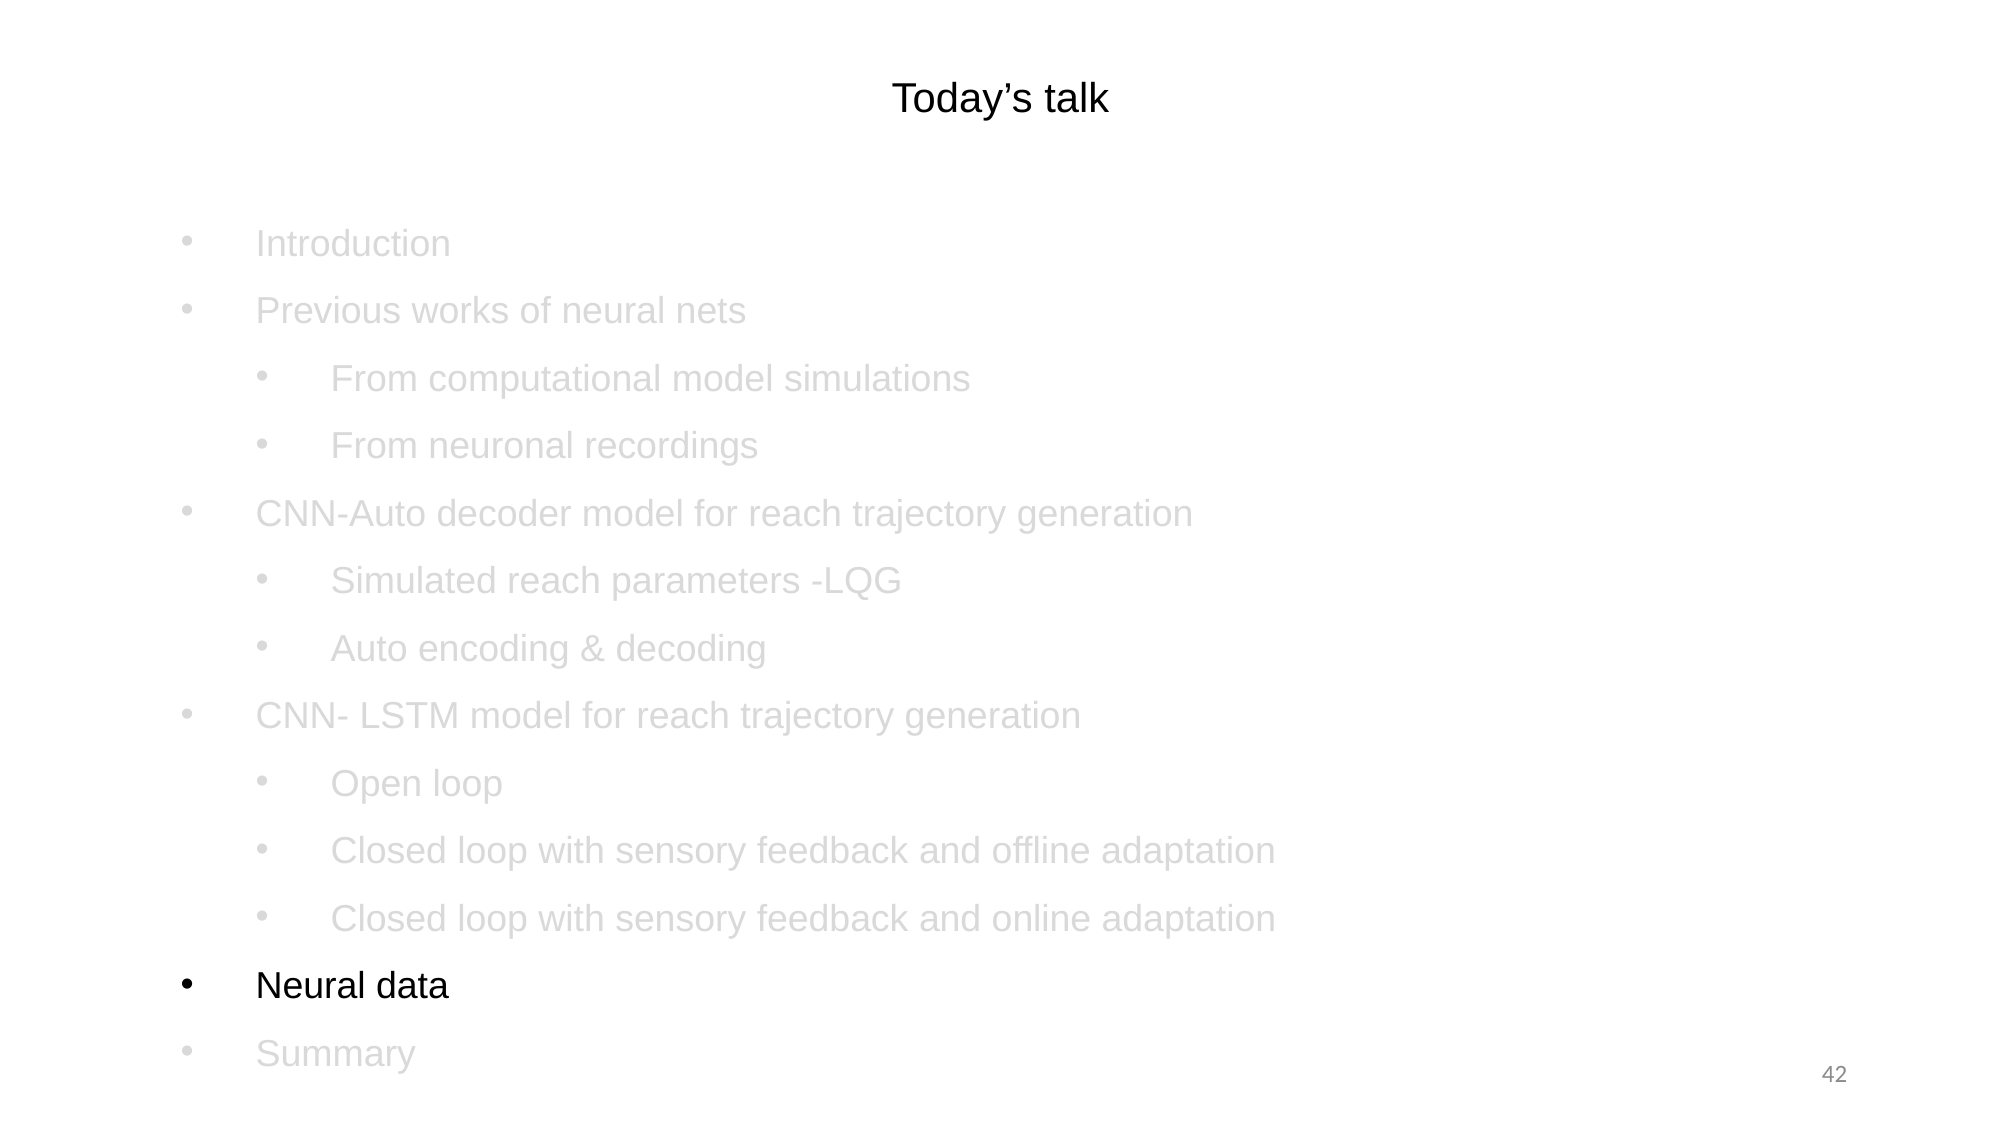

Today’s talk

Introduction
Previous works of neural nets
From computational model simulations
From neuronal recordings
CNN-Auto decoder model for reach trajectory generation
Simulated reach parameters -LQG
Auto encoding & decoding
CNN- LSTM model for reach trajectory generation
Open loop
Closed loop with sensory feedback and offline adaptation
Closed loop with sensory feedback and online adaptation
Neural data
Summary
42